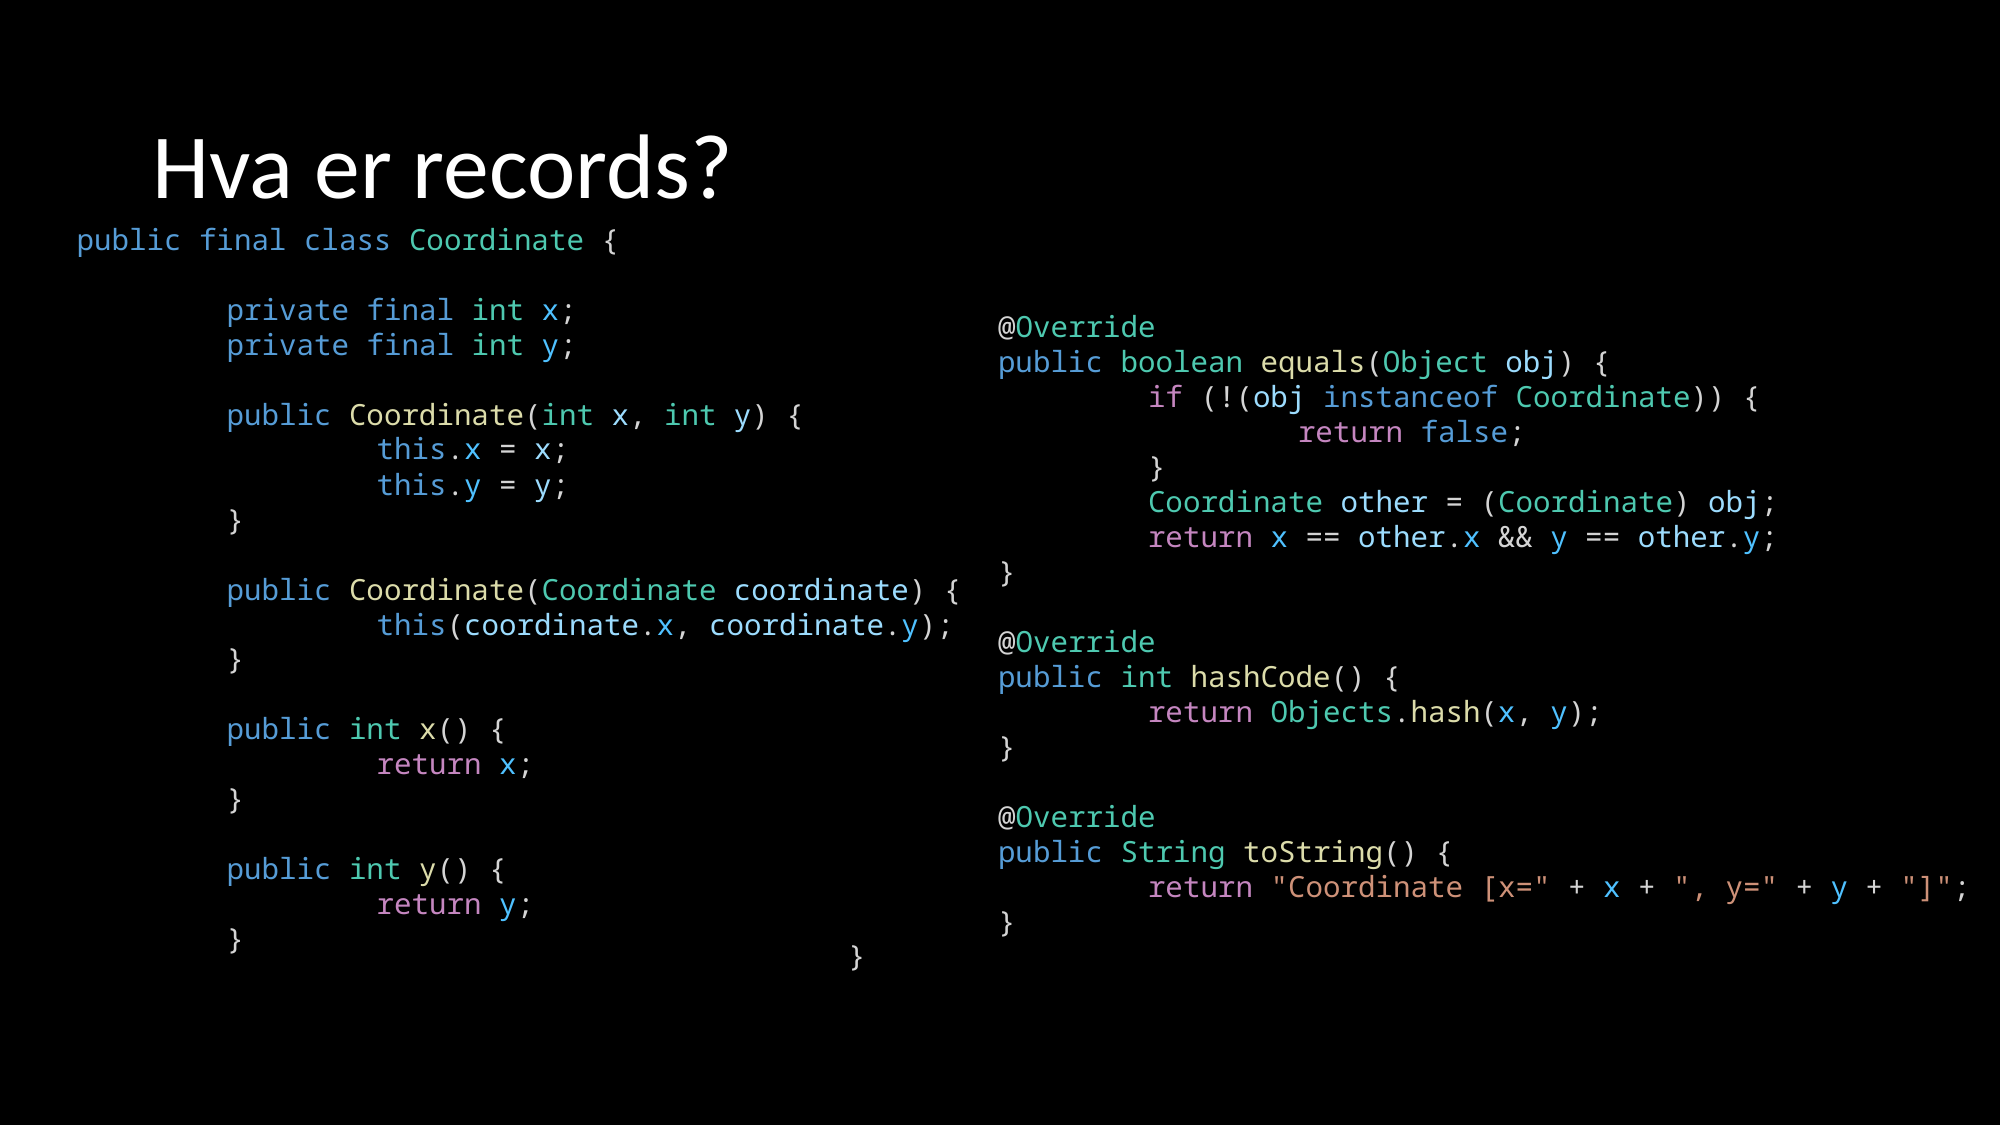

# Hva er records?
public final class Coordinate {
	private final int x;
	private final int y;
	public Coordinate(int x, int y) {
		this.x = x;
		this.y = y;
	}
	public Coordinate(Coordinate coordinate) {
		this(coordinate.x, coordinate.y);
	}
	public int x() {
		return x;
	}
	public int y() {
		return y;
	}
	@Override
	public boolean equals(Object obj) {
		if (!(obj instanceof Coordinate)) {
			return false;
		}
		Coordinate other = (Coordinate) obj;
		return x == other.x && y == other.y;
	}
	@Override
	public int hashCode() {
		return Objects.hash(x, y);
	}
	@Override
	public String toString() {
		return "Coordinate [x=" + x + ", y=" + y + "]";
	}
}